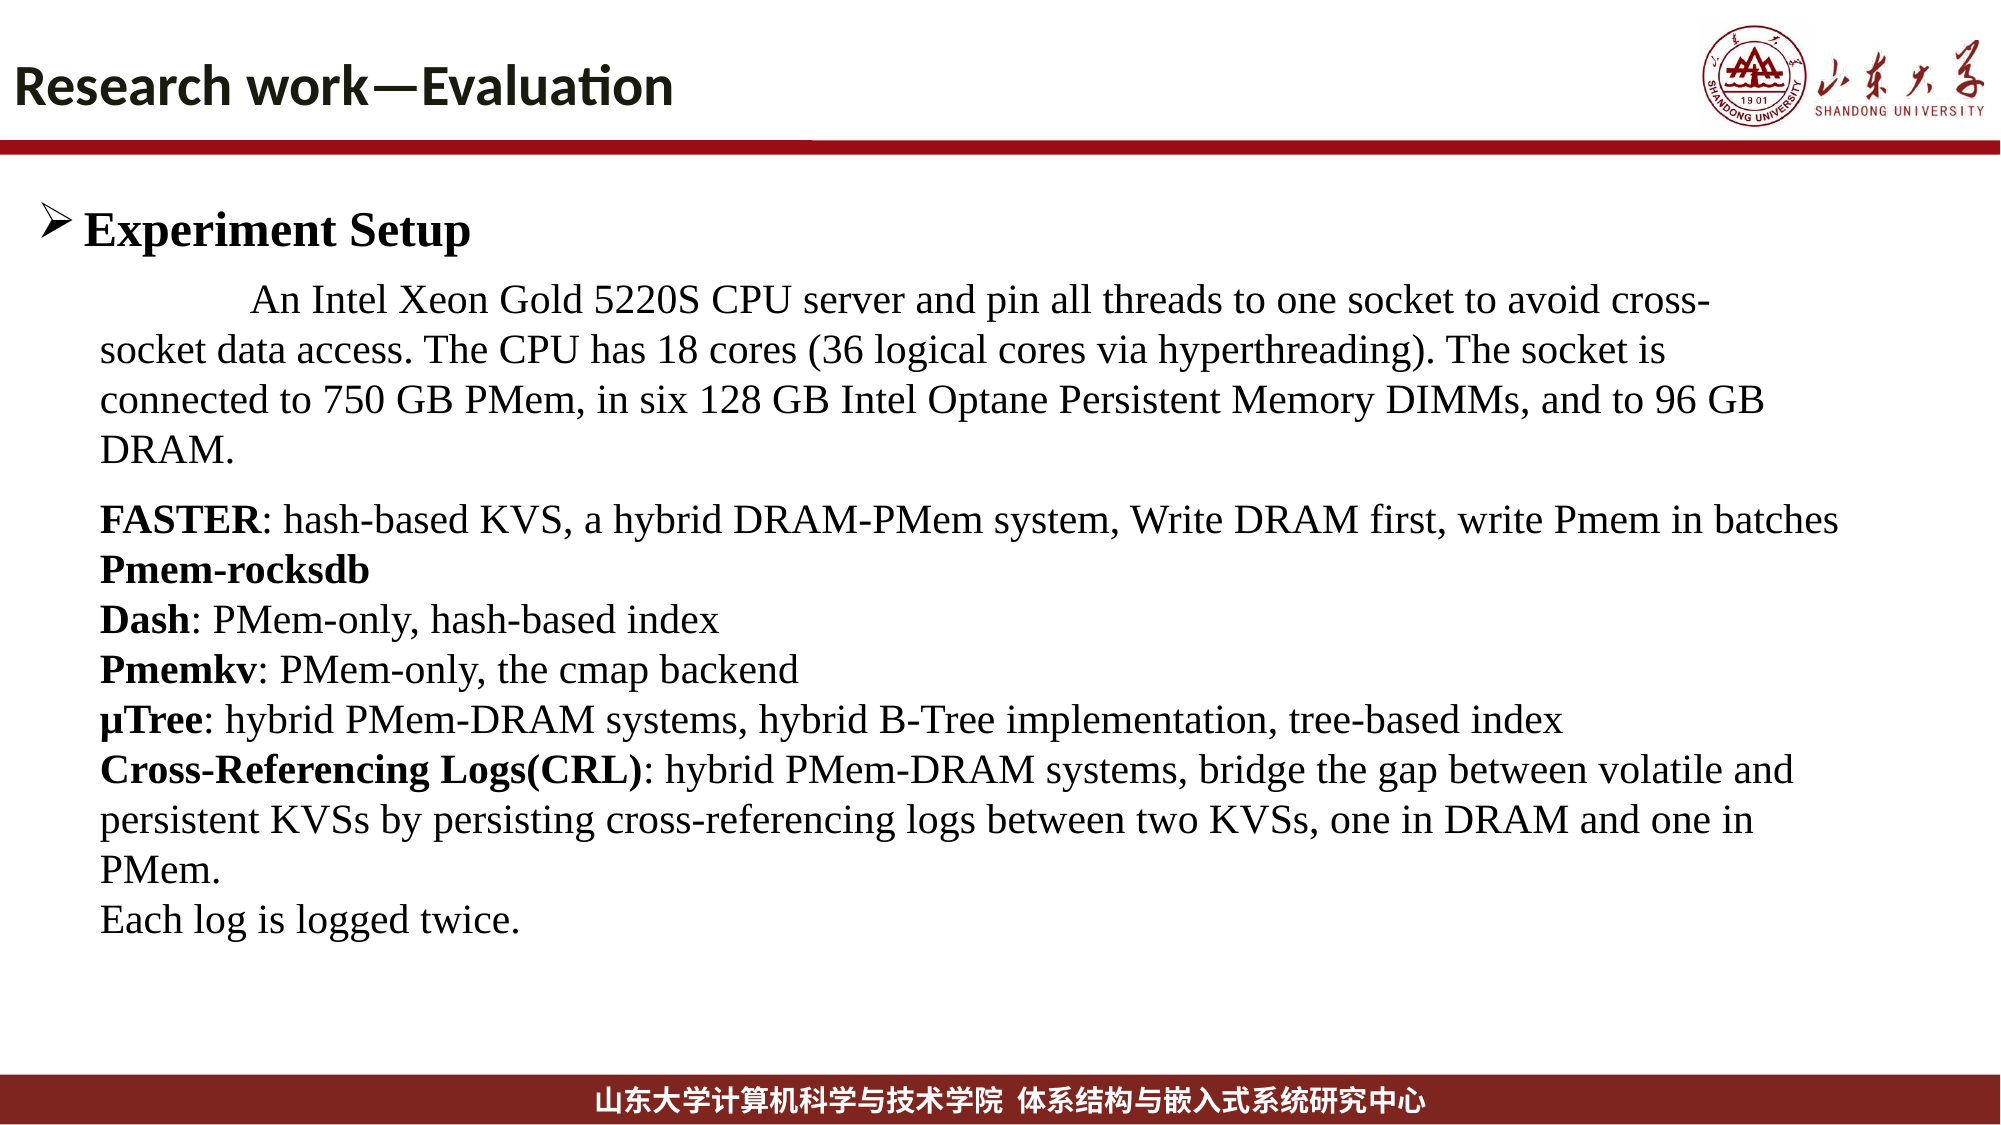

# Research work—Evaluation
Experiment Setup
	An Intel Xeon Gold 5220S CPU server and pin all threads to one socket to avoid cross-socket data access. The CPU has 18 cores (36 logical cores via hyperthreading). The socket is connected to 750 GB PMem, in six 128 GB Intel Optane Persistent Memory DIMMs, and to 96 GB DRAM.
FASTER: hash-based KVS, a hybrid DRAM-PMem system, Write DRAM first, write Pmem in batches
Pmem-rocksdb
Dash: PMem-only, hash-based index
Pmemkv: PMem-only, the cmap backend
μTree: hybrid PMem-DRAM systems, hybrid B-Tree implementation, tree-based index
Cross-Referencing Logs(CRL): hybrid PMem-DRAM systems, bridge the gap between volatile and persistent KVSs by persisting cross-referencing logs between two KVSs, one in DRAM and one in PMem.
Each log is logged twice.